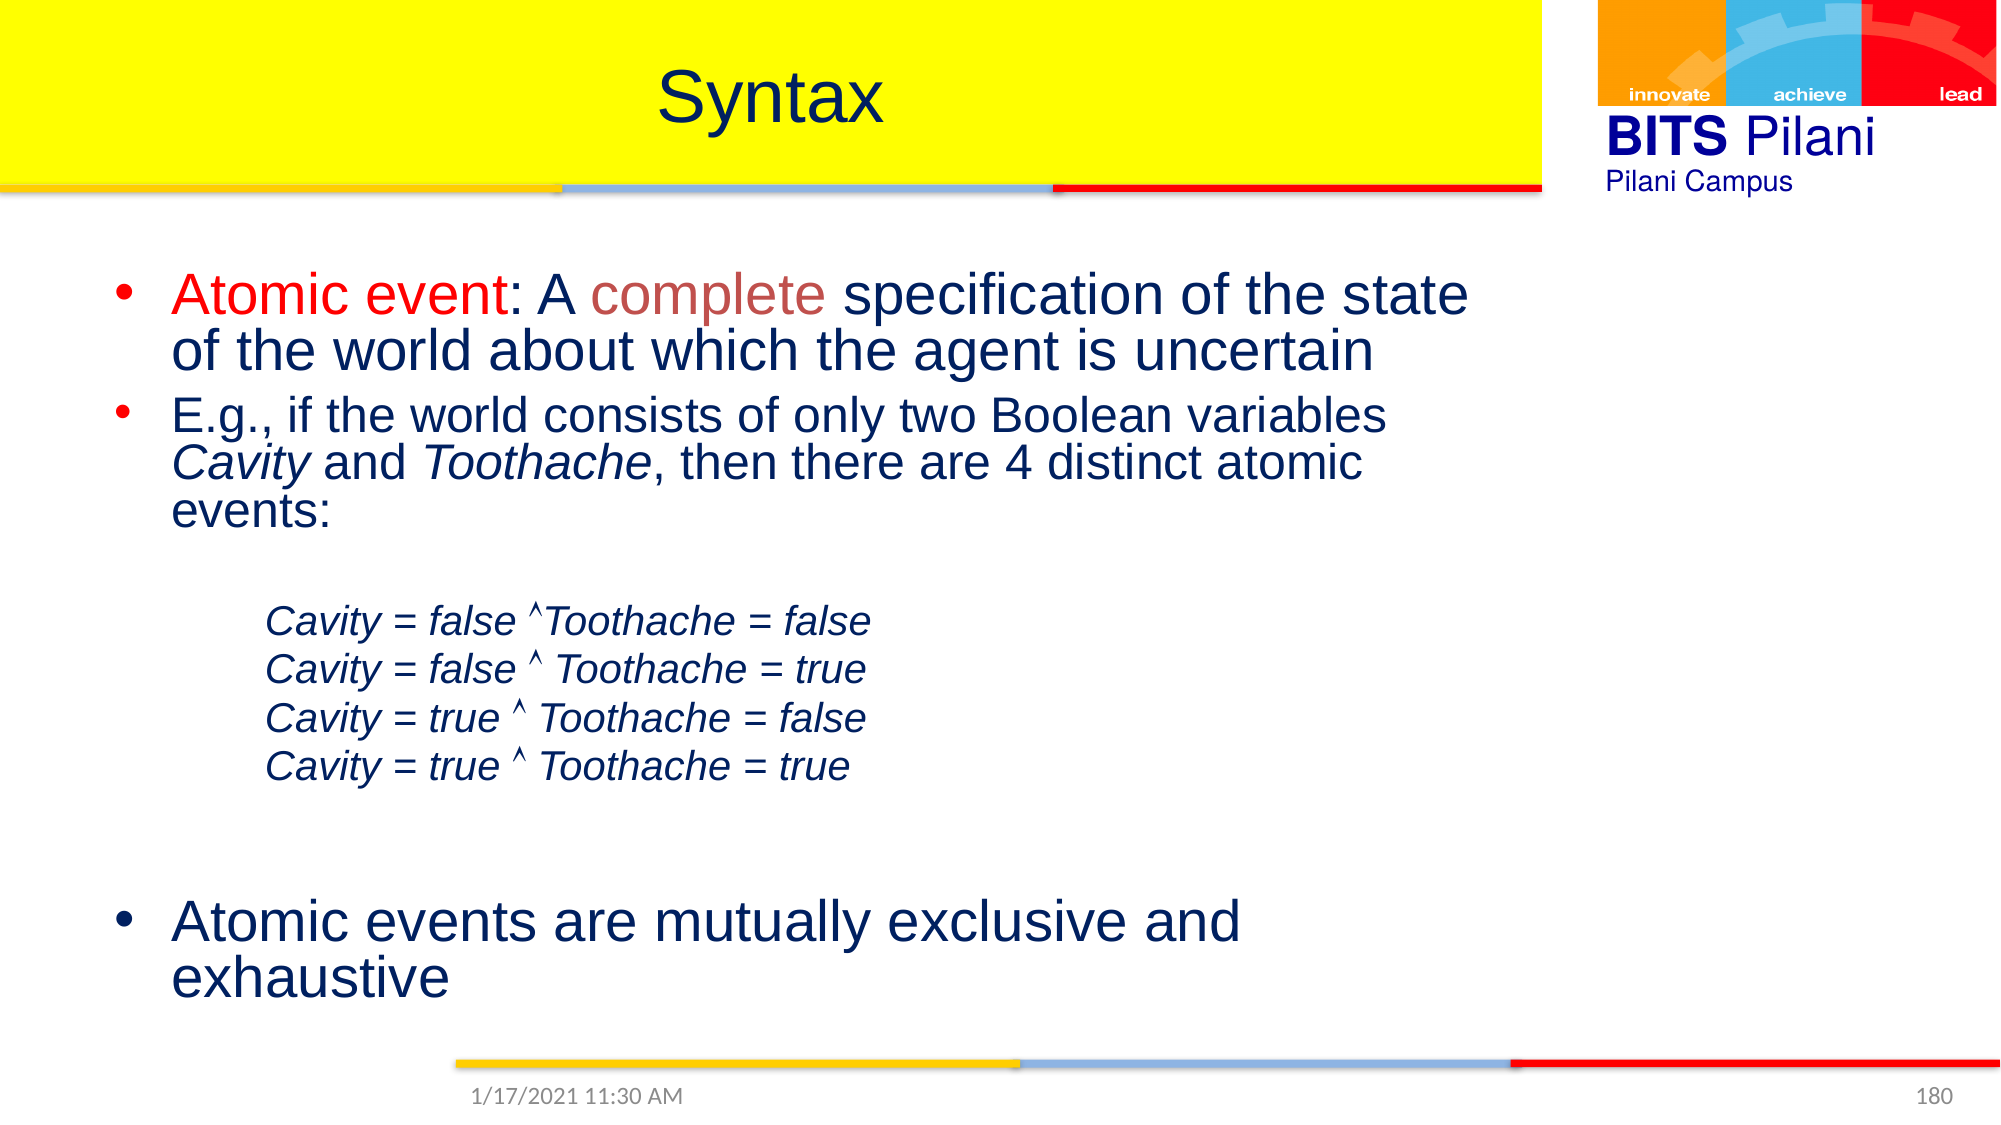

# Syntax
Atomic event: A complete specification of the state of the world about which the agent is uncertain
E.g., if the world consists of only two Boolean variables Cavity and Toothache, then there are 4 distinct atomic events:

Cavity = false ∧Toothache = false
Cavity = false ∧ Toothache = true
Cavity = true ∧ Toothache = false
Cavity = true ∧ Toothache = true

Atomic events are mutually exclusive and exhaustive
1/17/2021 11:30 AM
180